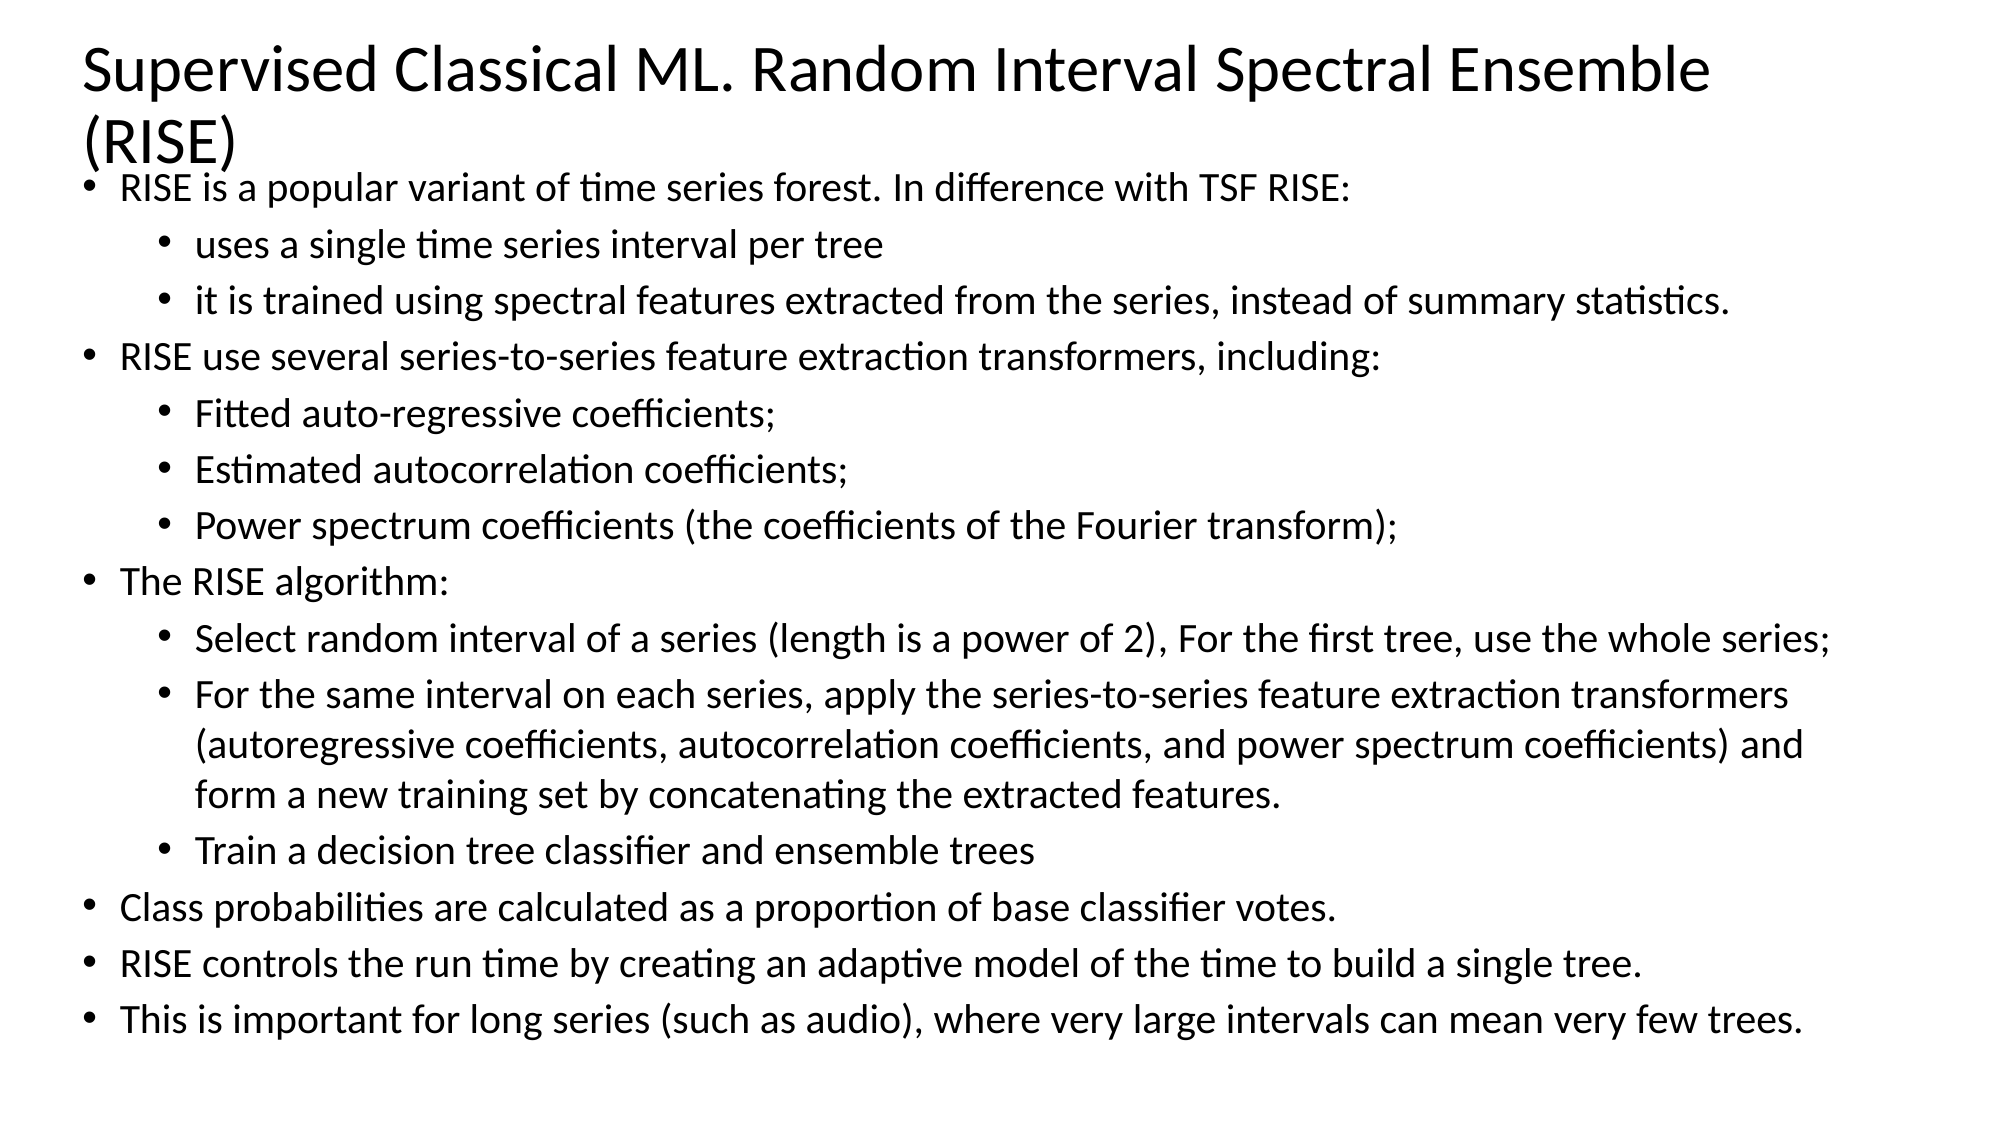

# Supervised Classical ML. Random Interval Spectral Ensemble (RISE)
RISE is a popular variant of time series forest. In difference with TSF RISE:
uses a single time series interval per tree
it is trained using spectral features extracted from the series, instead of summary statistics.
RISE use several series-to-series feature extraction transformers, including:
Fitted auto-regressive coefficients;
Estimated autocorrelation coefficients;
Power spectrum coefficients (the coefficients of the Fourier transform);
The RISE algorithm:
Select random interval of a series (length is a power of 2), For the first tree, use the whole series;
For the same interval on each series, apply the series-to-series feature extraction transformers (autoregressive coefficients, autocorrelation coefficients, and power spectrum coefficients) and form a new training set by concatenating the extracted features.
Train a decision tree classifier and ensemble trees
Class probabilities are calculated as a proportion of base classifier votes.
RISE controls the run time by creating an adaptive model of the time to build a single tree.
This is important for long series (such as audio), where very large intervals can mean very few trees.